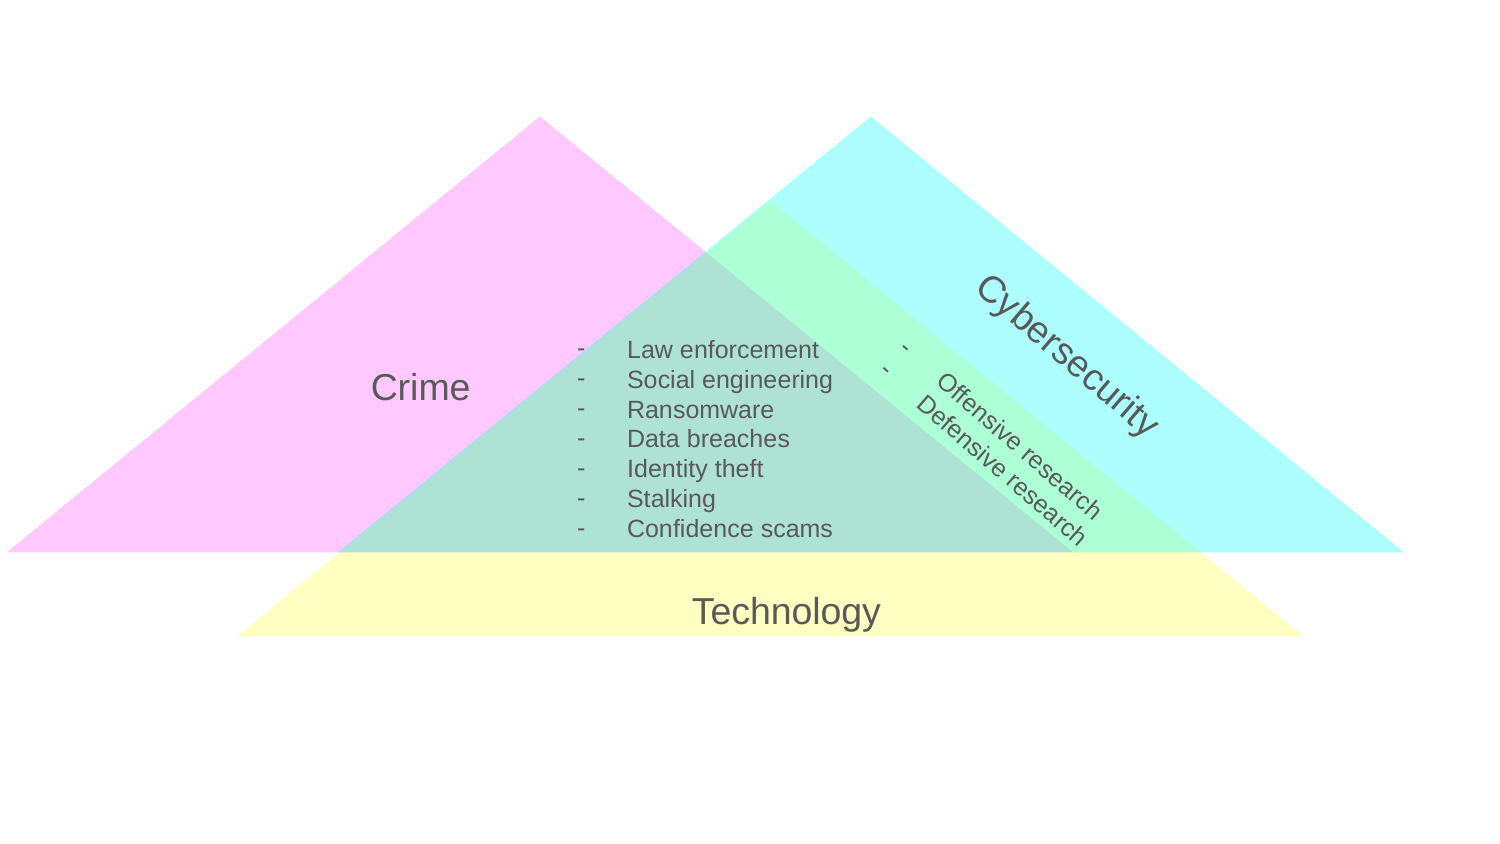

Law enforcement
Social engineering
Ransomware
Data breaches
Identity theft
Stalking
Confidence scams
Crime
Cybersecurity
Offensive research
Defensive research
Technology